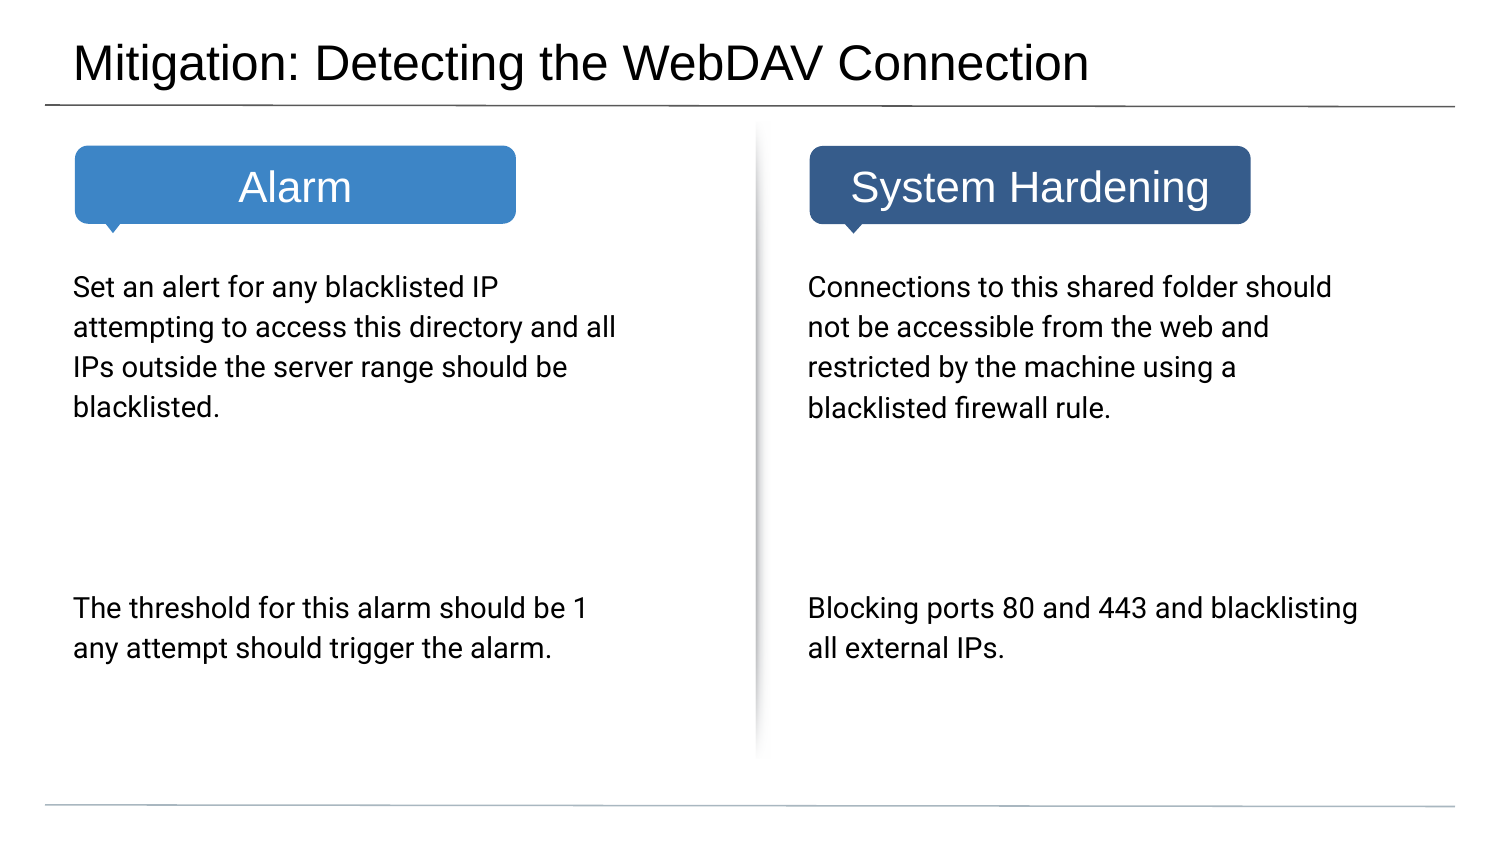

# Mitigation: Detecting the WebDAV Connection
Set an alert for any blacklisted IP attempting to access this directory and all IPs outside the server range should be blacklisted.

The threshold for this alarm should be 1 any attempt should trigger the alarm.
Connections to this shared folder should not be accessible from the web and restricted by the machine using a blacklisted firewall rule.

Blocking ports 80 and 443 and blacklisting all external IPs.